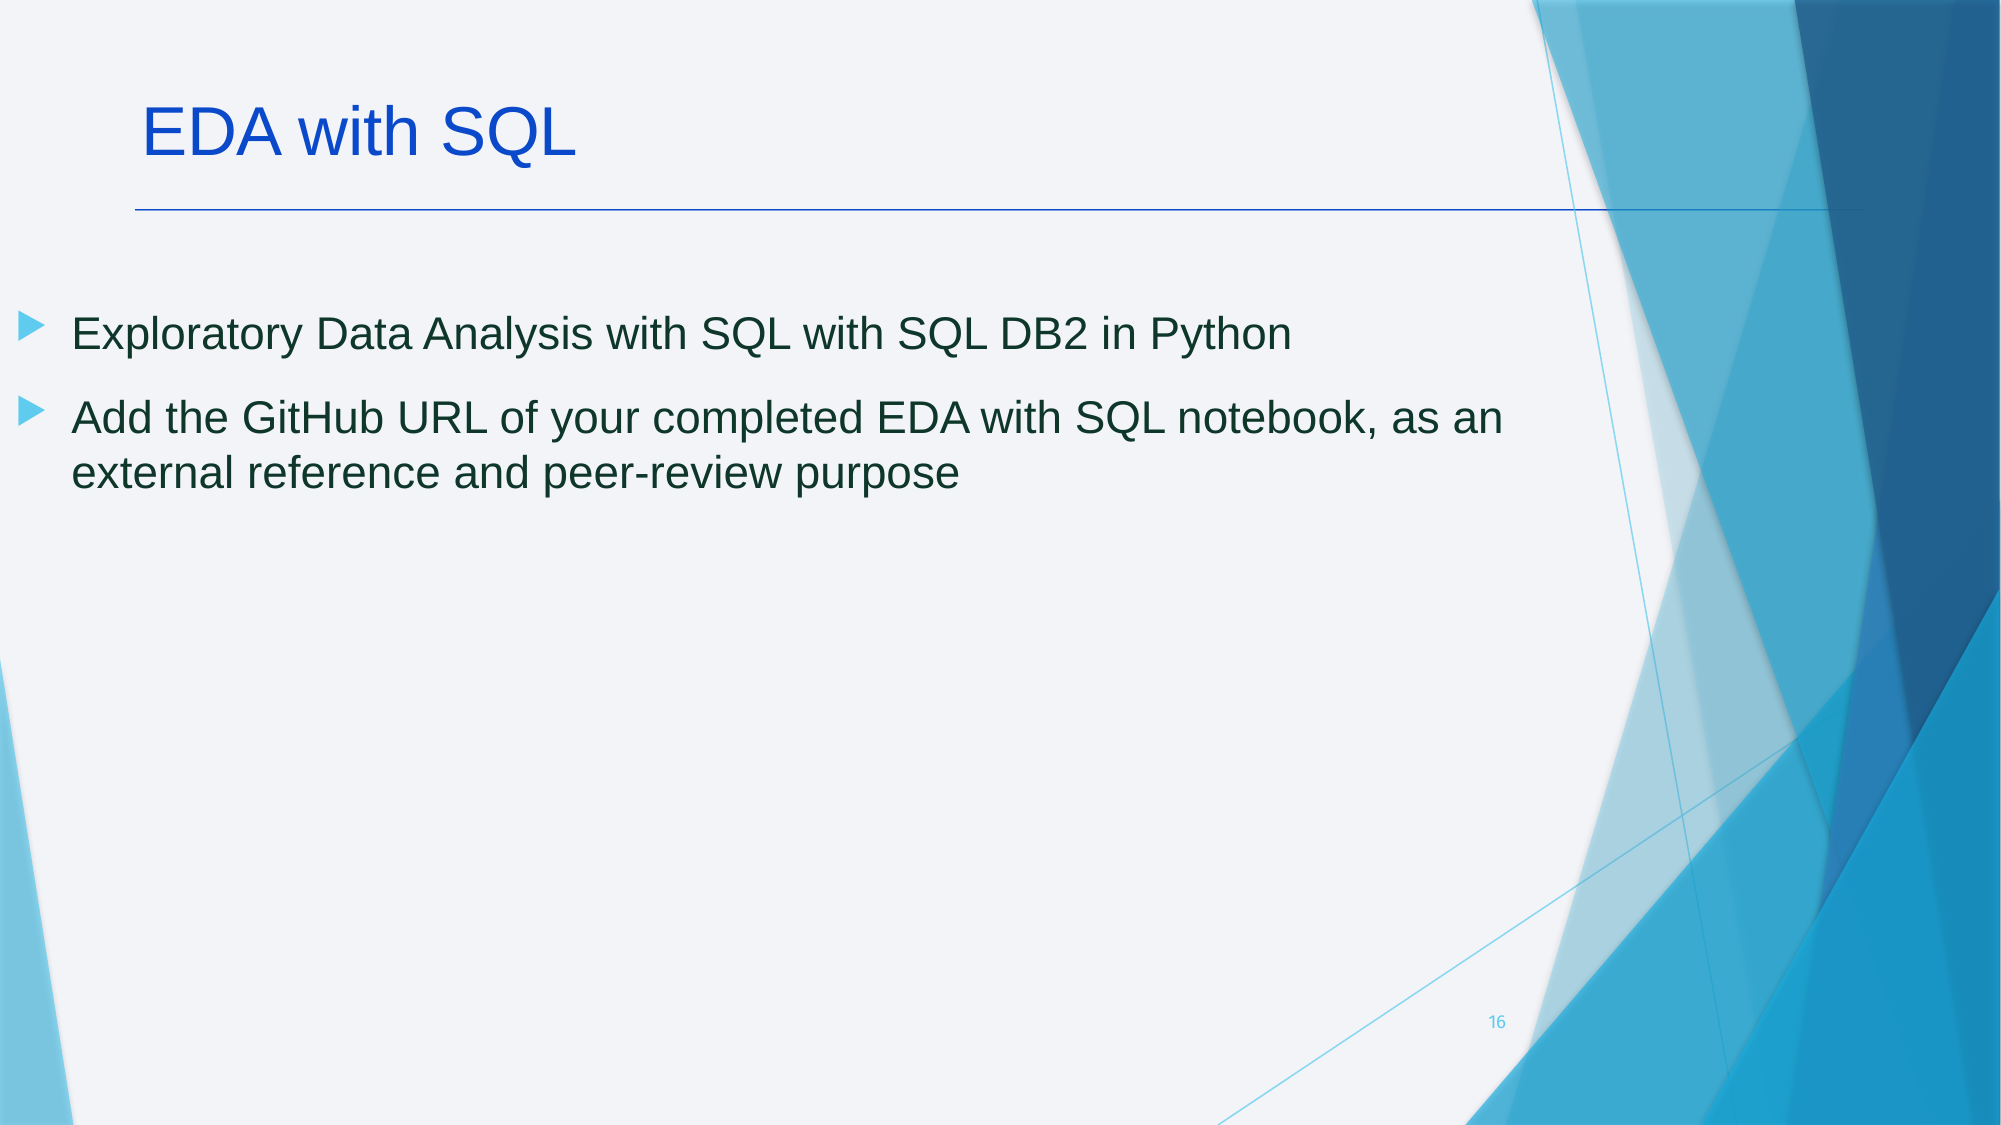

EDA with SQL
Exploratory Data Analysis with SQL with SQL DB2 in Python
Add the GitHub URL of your completed EDA with SQL notebook, as an external reference and peer-review purpose

16